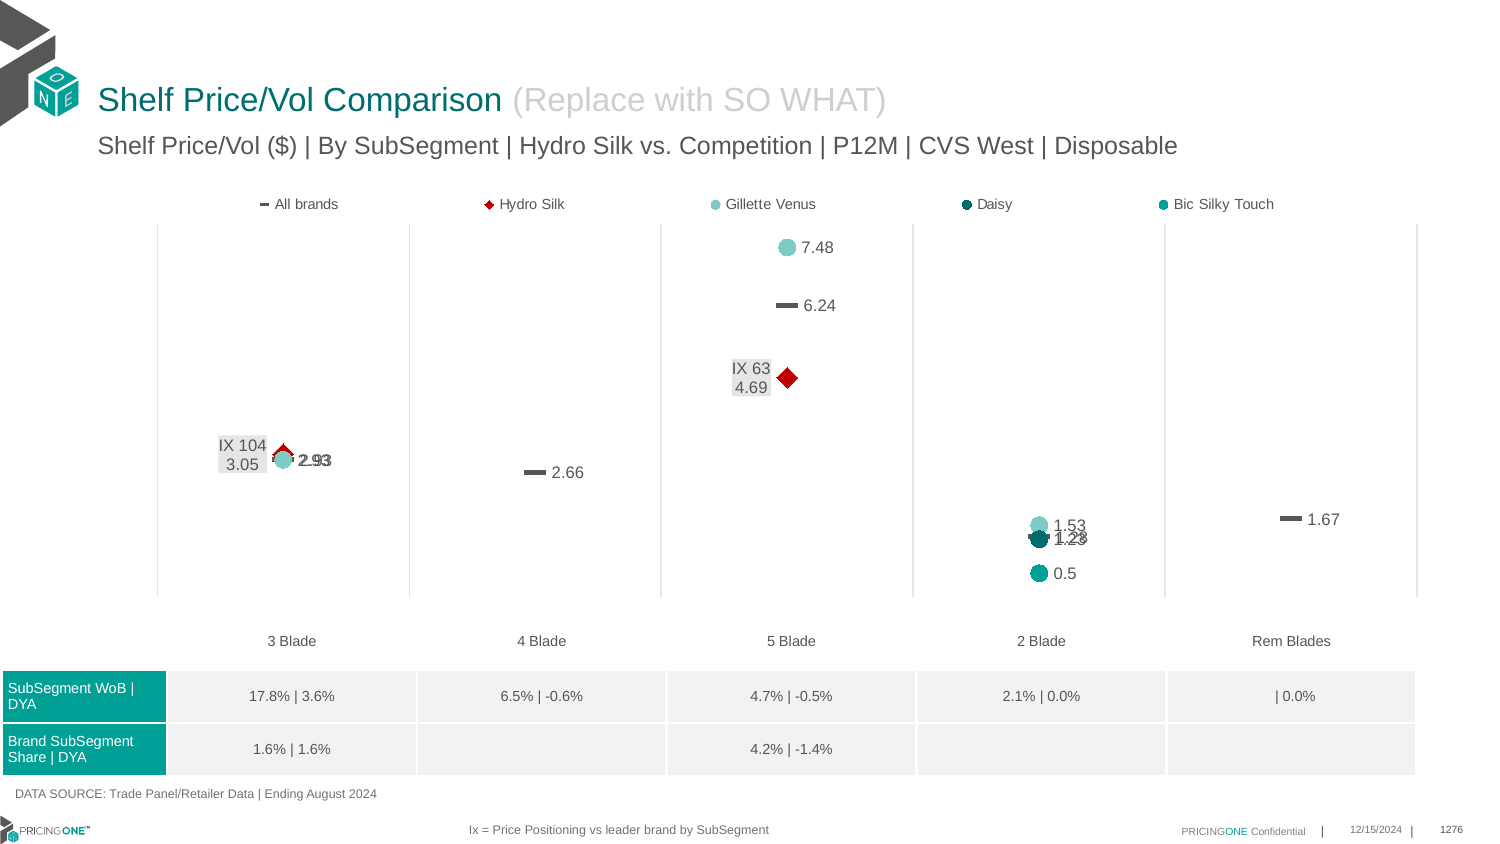

# Shelf Price/Vol Comparison (Replace with SO WHAT)
Shelf Price/Vol ($) | By SubSegment | Hydro Silk vs. Competition | P12M | CVS West | Disposable

### Chart

| Category | All brands | Hydro Silk | Gillette Venus | Daisy | Bic Silky Touch |
|---|---|---|---|---|---|
| IX 104 | 2.93 | 3.05 | 2.93 | None | None |
| None | 2.66 | None | None | None | None |
| IX 63 | 6.24 | 4.69 | 7.48 | None | None |
| None | 1.28 | None | 1.53 | 1.23 | 0.5 |
| None | 1.67 | None | None | None | None |
|  | 3 Blade | 4 Blade | 5 Blade | 2 Blade | Rem Blades |
| --- | --- | --- | --- | --- | --- |
| SubSegment WoB | DYA | 17.8% | 3.6% | 6.5% | -0.6% | 4.7% | -0.5% | 2.1% | 0.0% | | 0.0% |
| Brand SubSegment Share | DYA | 1.6% | 1.6% |  | 4.2% | -1.4% |  |  |
DATA SOURCE: Trade Panel/Retailer Data | Ending August 2024
Ix = Price Positioning vs leader brand by SubSegment
12/15/2024
1276